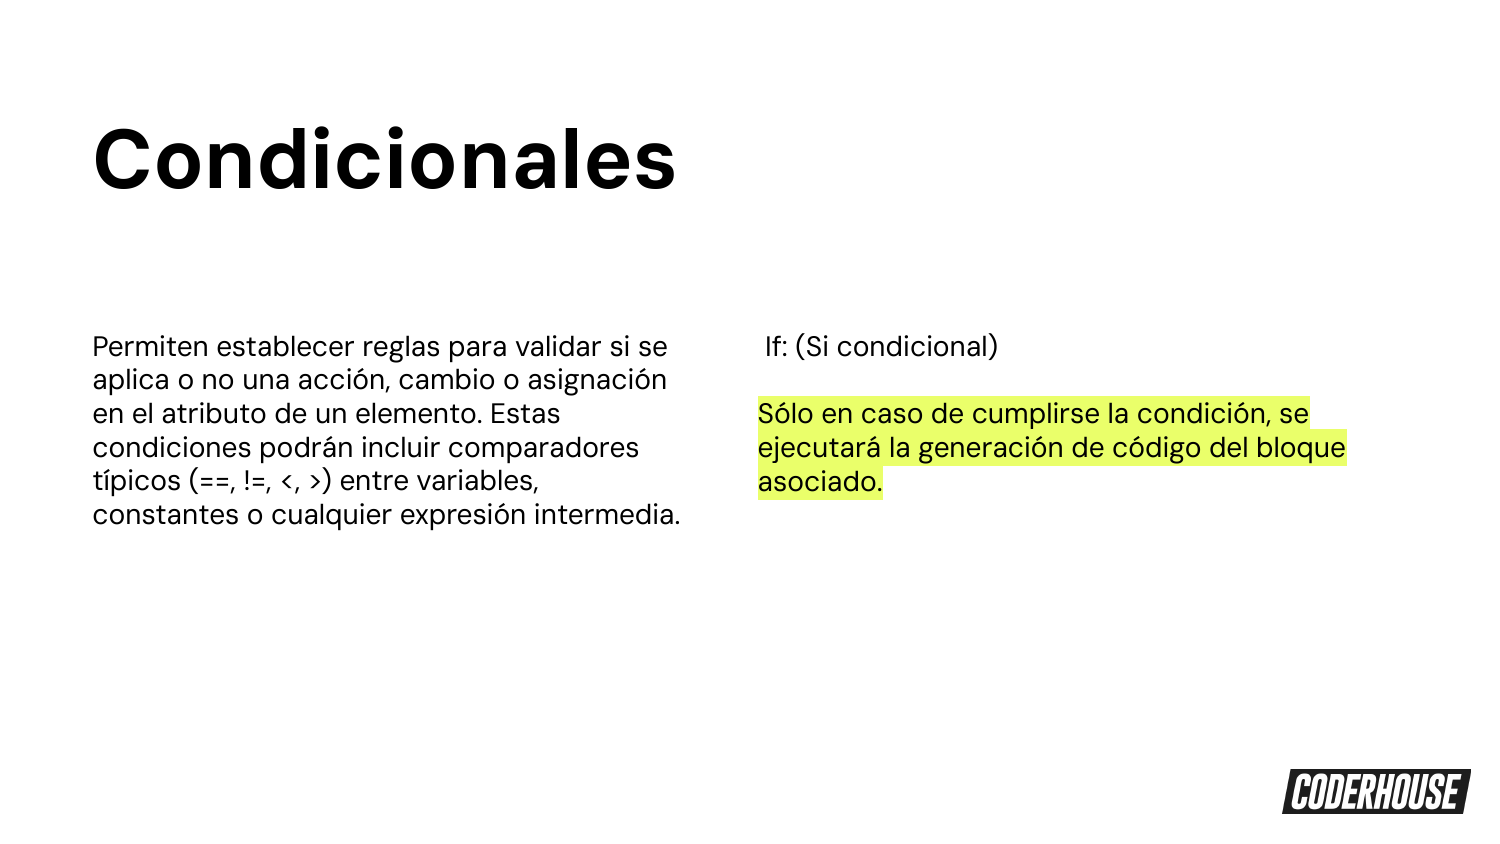

Condicionales
Permiten establecer reglas para validar si se aplica o no una acción, cambio o asignación en el atributo de un elemento. Estas condiciones podrán incluir comparadores típicos (==, !=, <, >) entre variables, constantes o cualquier expresión intermedia.
 If: (Si condicional)

Sólo en caso de cumplirse la condición, se ejecutará la generación de código del bloque asociado.